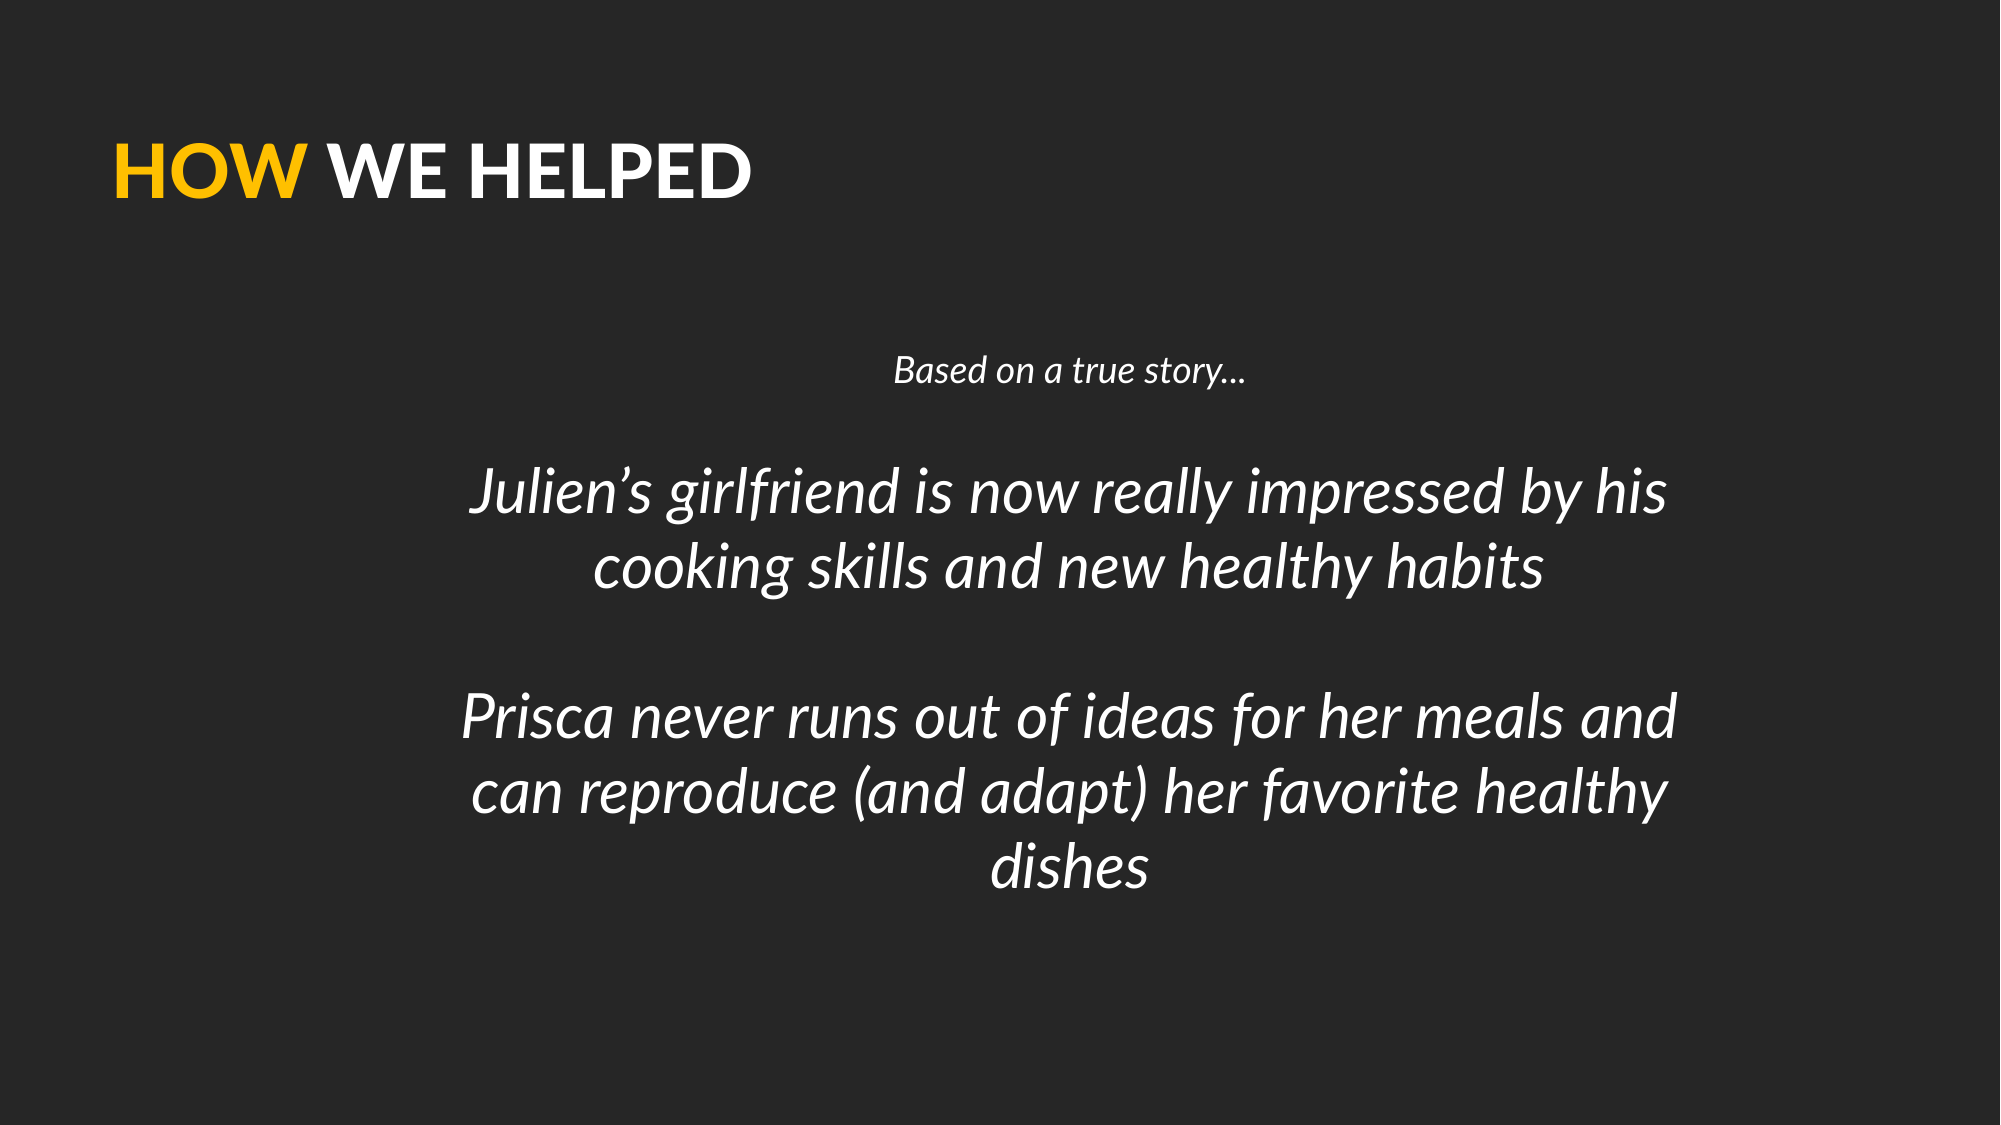

HOW WE HELPED
Based on a true story...

Julien’s girlfriend is now really impressed by his cooking skills and new healthy habits

Prisca never runs out of ideas for her meals and can reproduce (and adapt) her favorite healthy dishes